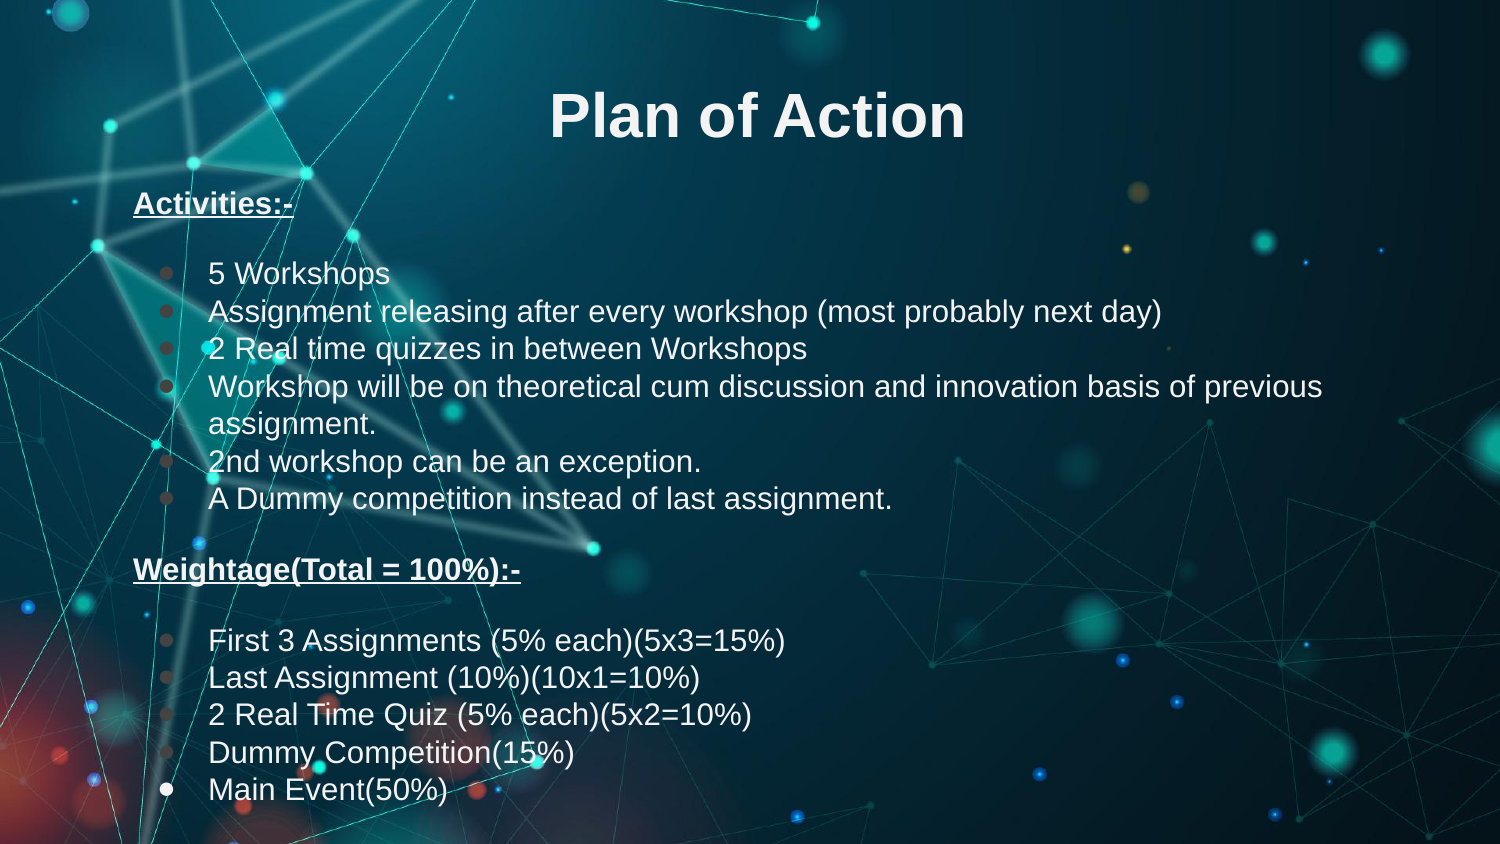

# Plan of Action
Activities:-
5 Workshops
Assignment releasing after every workshop (most probably next day)
2 Real time quizzes in between Workshops
Workshop will be on theoretical cum discussion and innovation basis of previous assignment.
2nd workshop can be an exception.
A Dummy competition instead of last assignment.
Weightage(Total = 100%):-
First 3 Assignments (5% each)(5x3=15%)
Last Assignment (10%)(10x1=10%)
2 Real Time Quiz (5% each)(5x2=10%)
Dummy Competition(15%)
Main Event(50%)